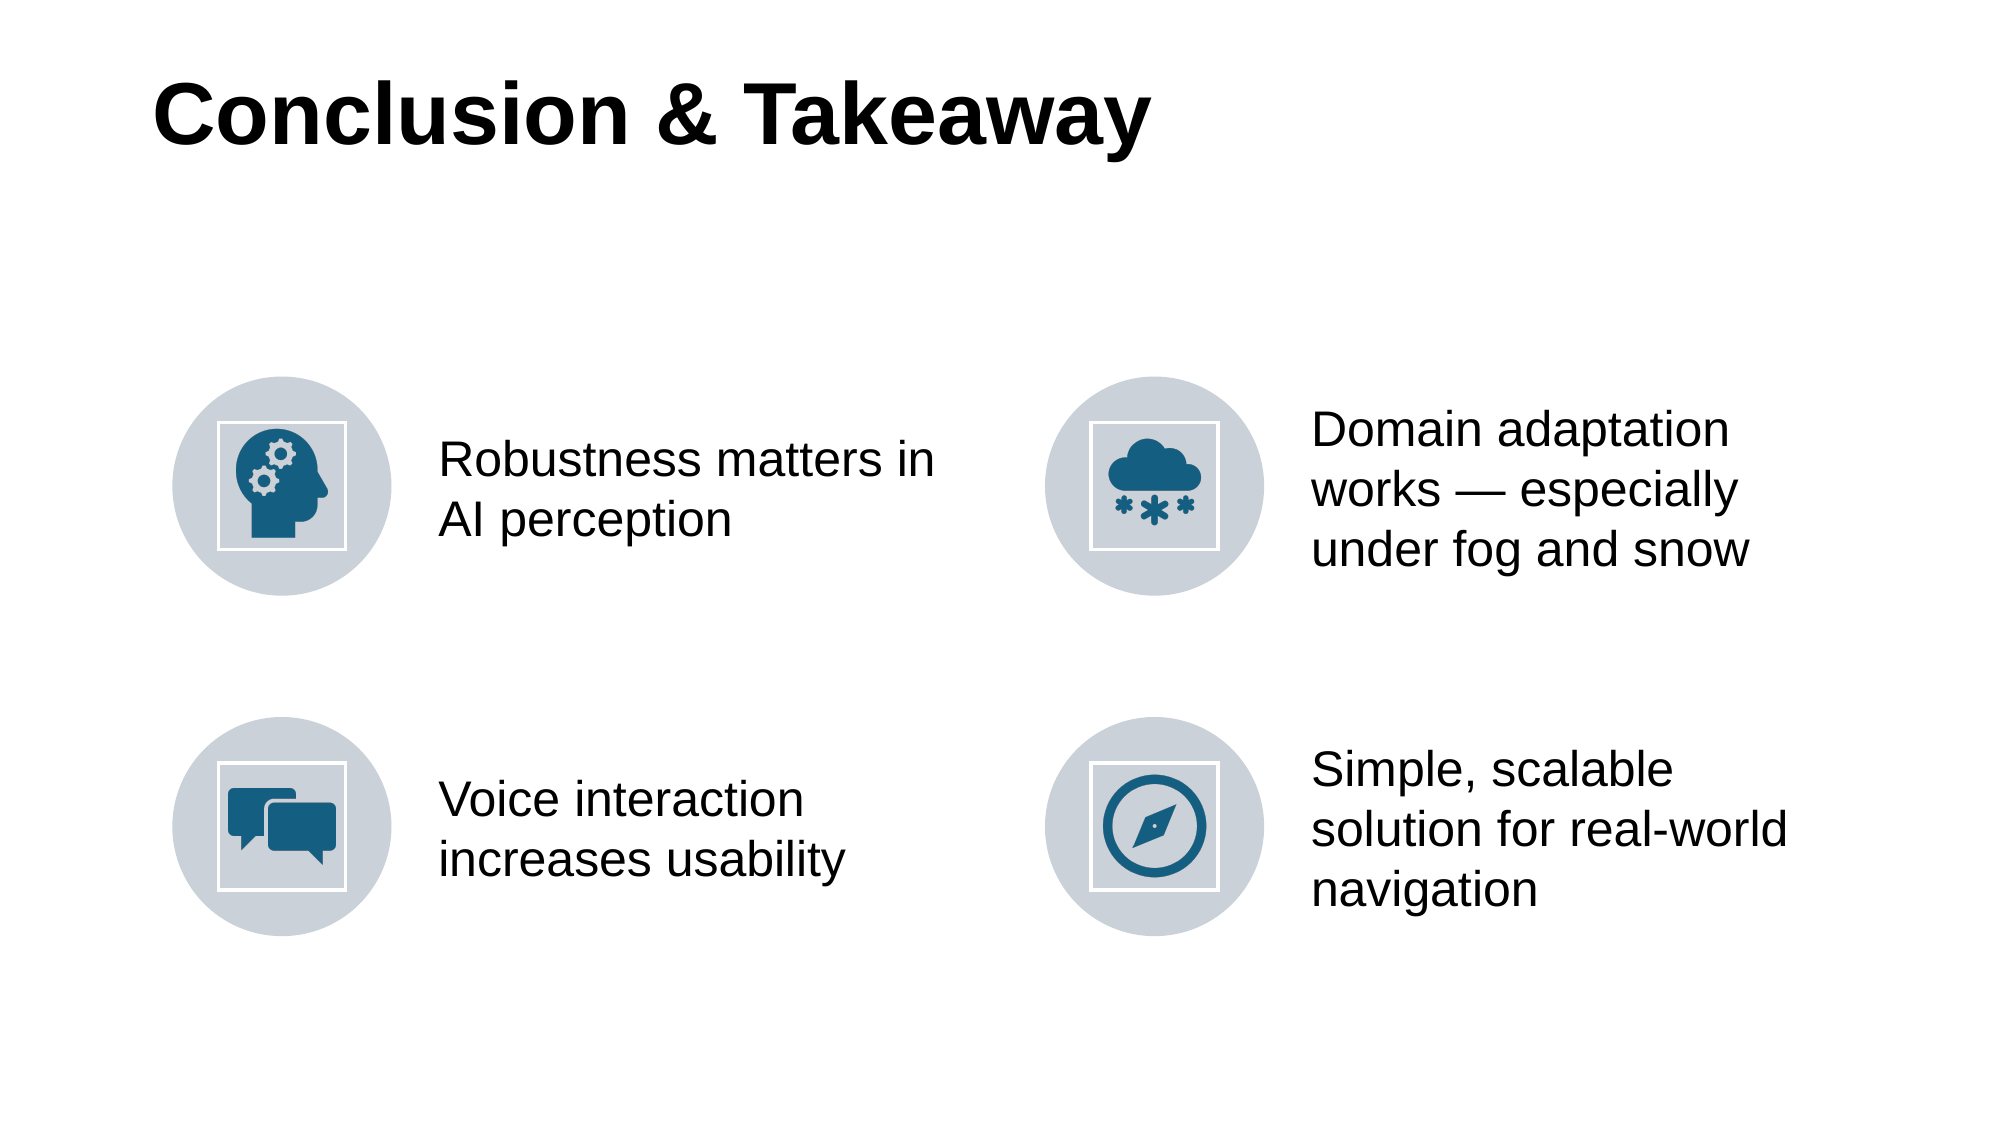

# Conclusion & Takeaway

Robustness matters in AI perception

Domain adaptation works — especially under fog and snow

Voice interaction increases usability

Simple, scalable solution for real-world navigation